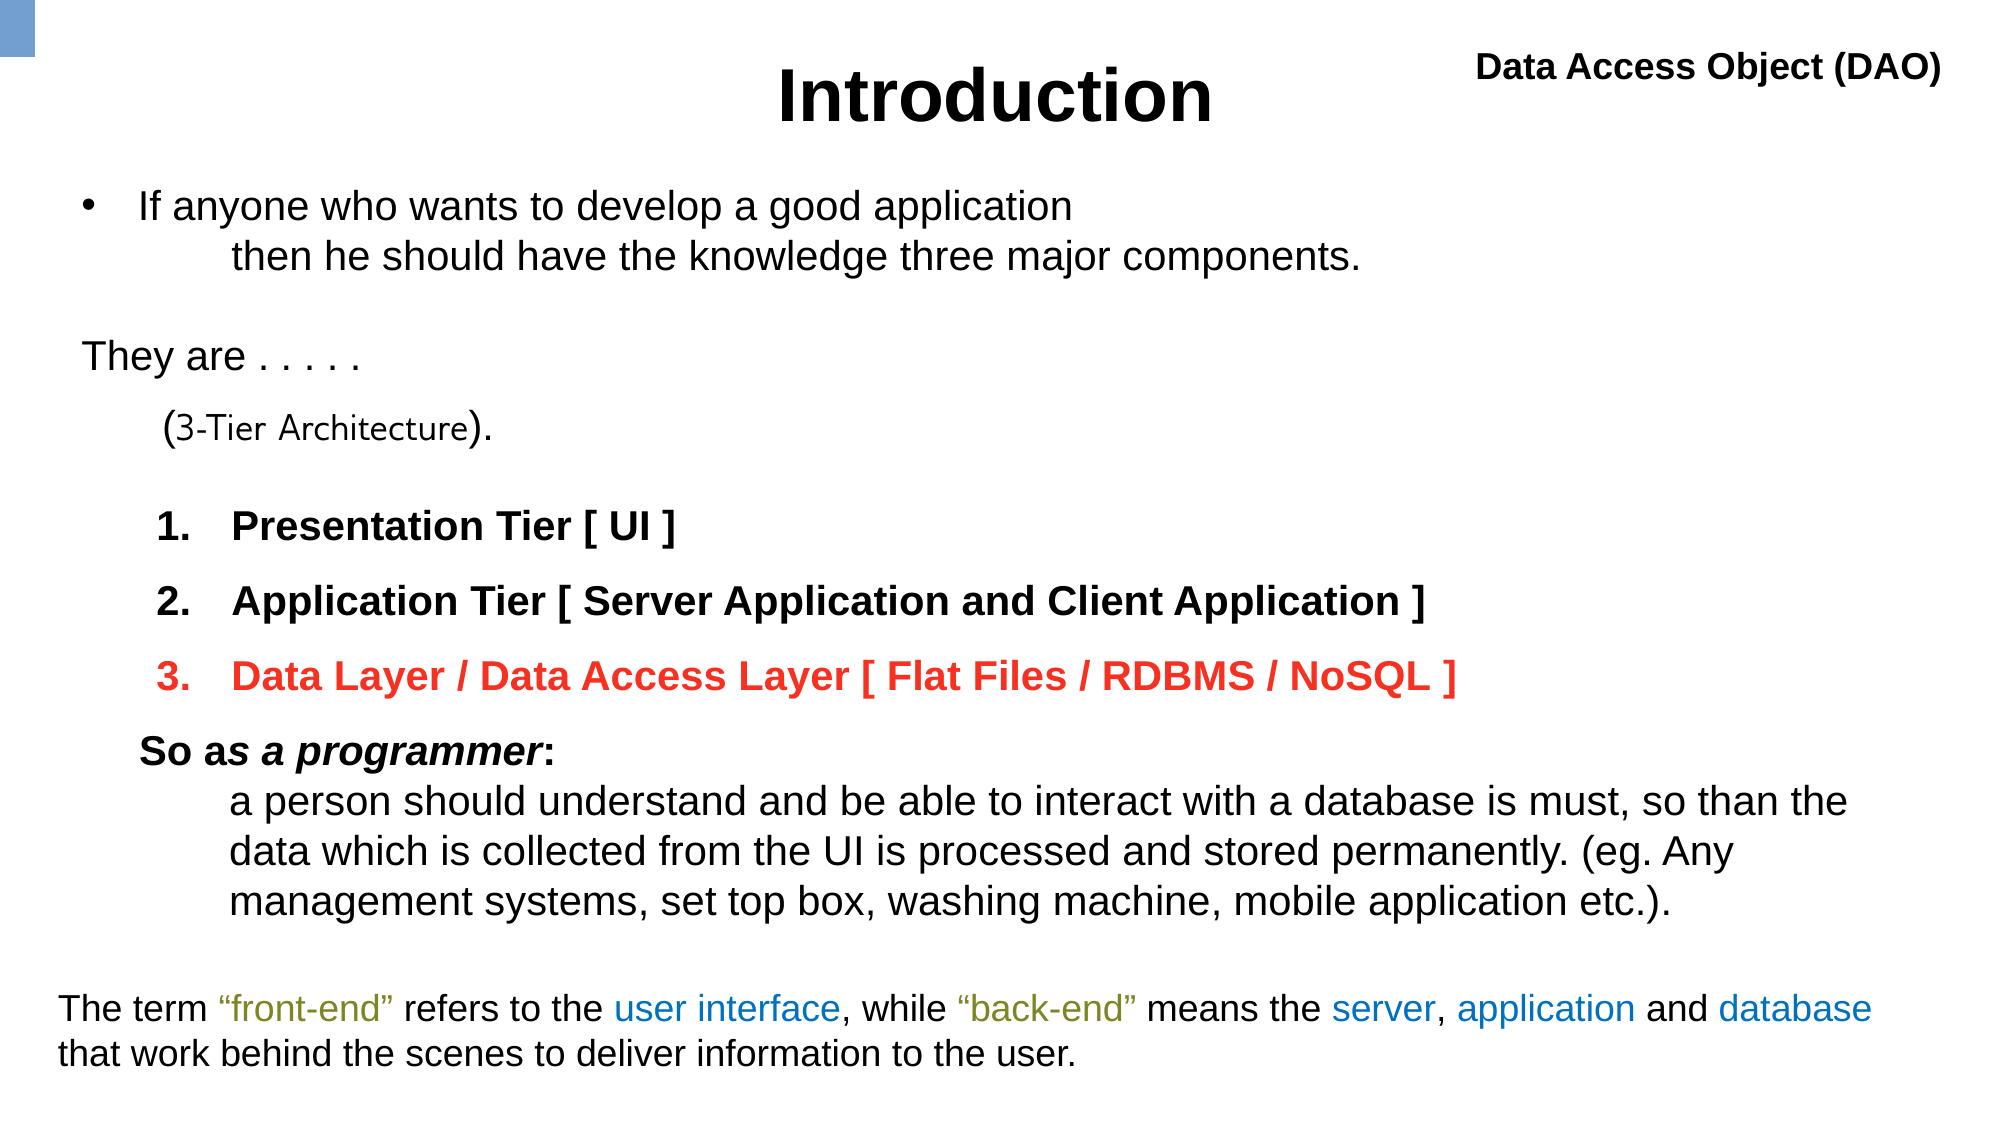

Data Access Object (DAO)
Introduction
If anyone who wants to develop a good application
	then he should have the knowledge three major components.

They are . . . . .

       (3-Tier Architecture).

Presentation Tier [ UI ]
Application Tier [ Server Application and Client Application ]
Data Layer / Data Access Layer [ Flat Files / RDBMS / NoSQL ]

     So as a programmer:
	a person should understand and be able to interact with a database is must, so than the data which is collected from the UI is processed and stored permanently. (eg. Any management systems, set top box, washing machine, mobile application etc.).
The term “front-end” refers to the user interface, while “back-end” means the server, application and database that work behind the scenes to deliver information to the user.